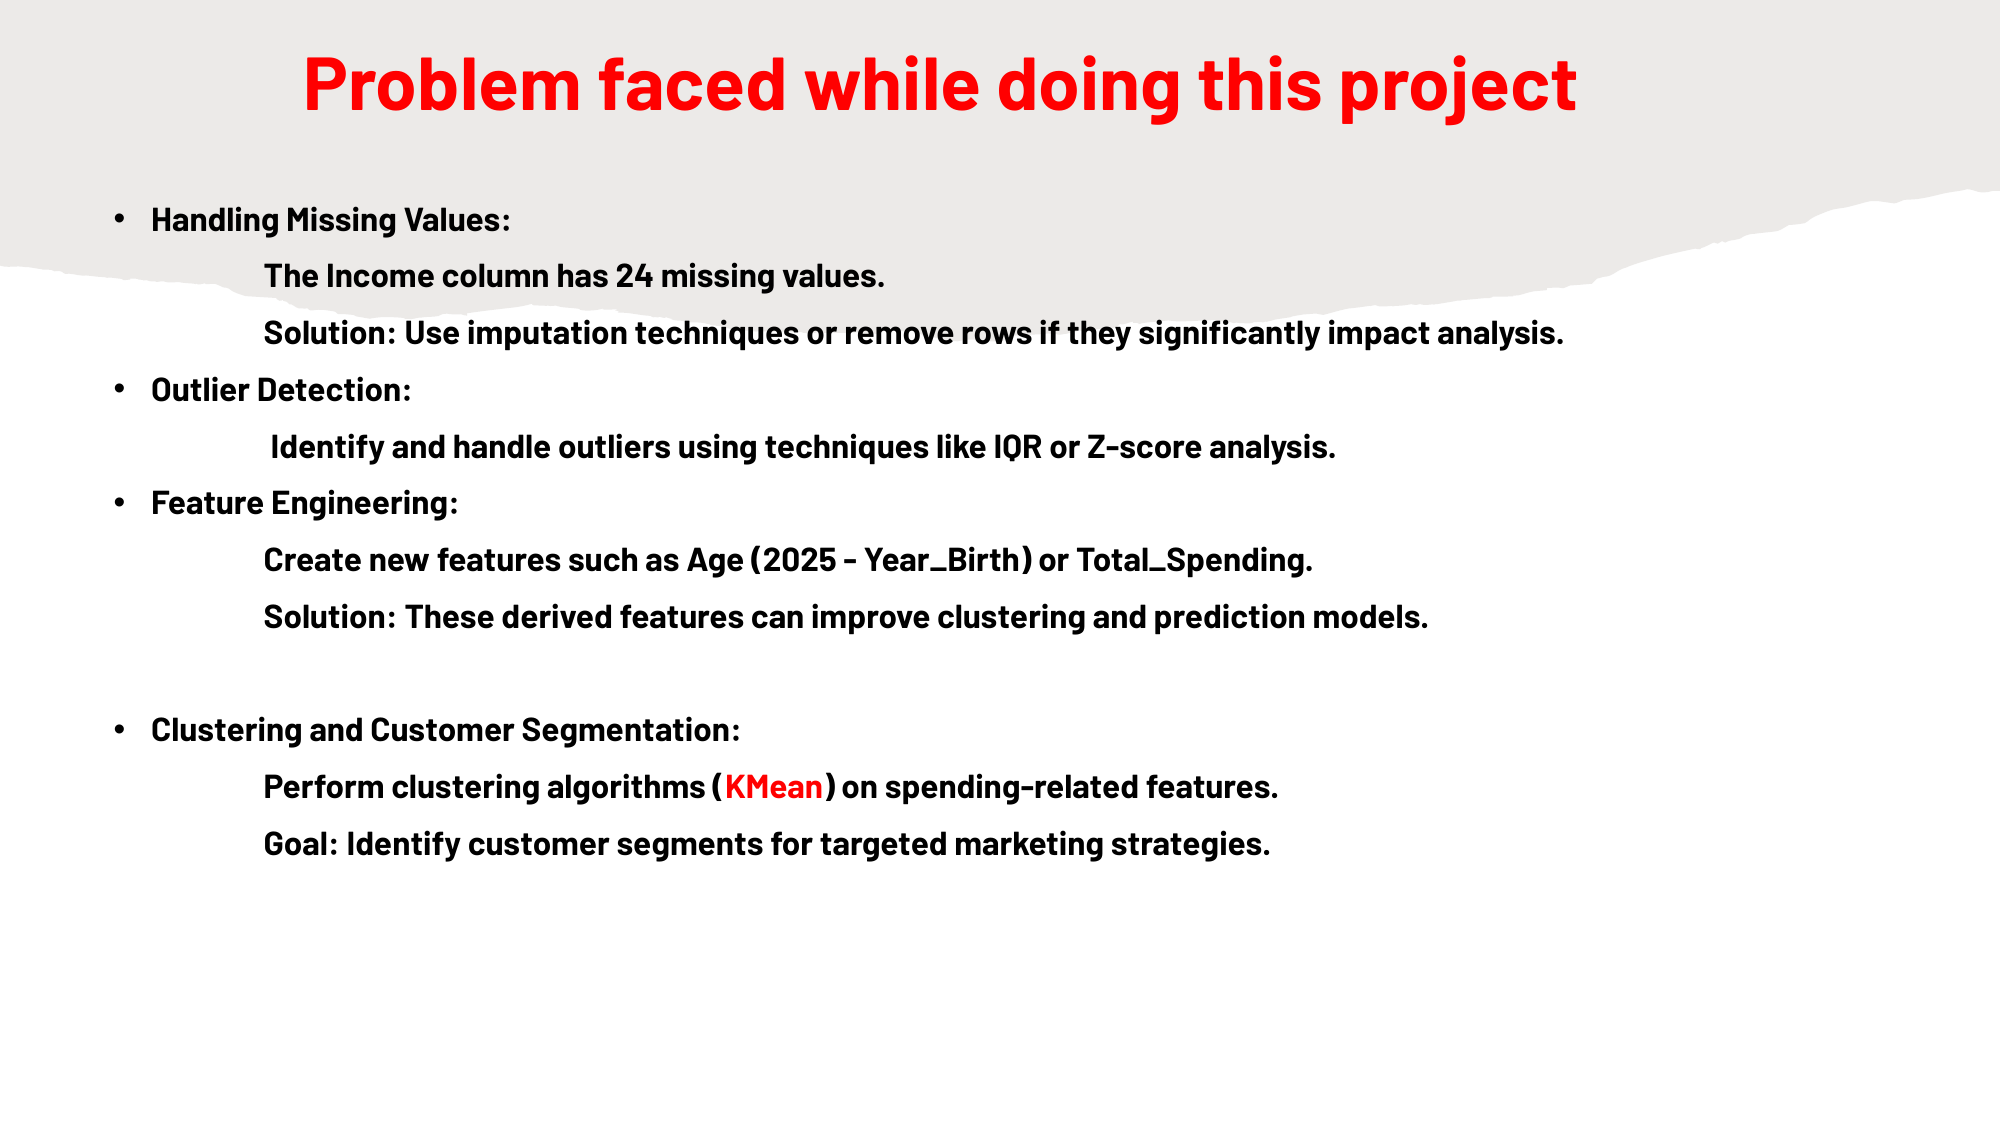

# Problem faced while doing this project

Handling Missing Values:
	The Income column has 24 missing values.
	Solution: Use imputation techniques or remove rows if they significantly impact analysis.
Outlier Detection:
	 Identify and handle outliers using techniques like IQR or Z-score analysis.
Feature Engineering:
	Create new features such as Age (2025 - Year_Birth) or Total_Spending.
	Solution: These derived features can improve clustering and prediction models.

Clustering and Customer Segmentation:
	Perform clustering algorithms (KMean) on spending-related features.
	Goal: Identify customer segments for targeted marketing strategies.